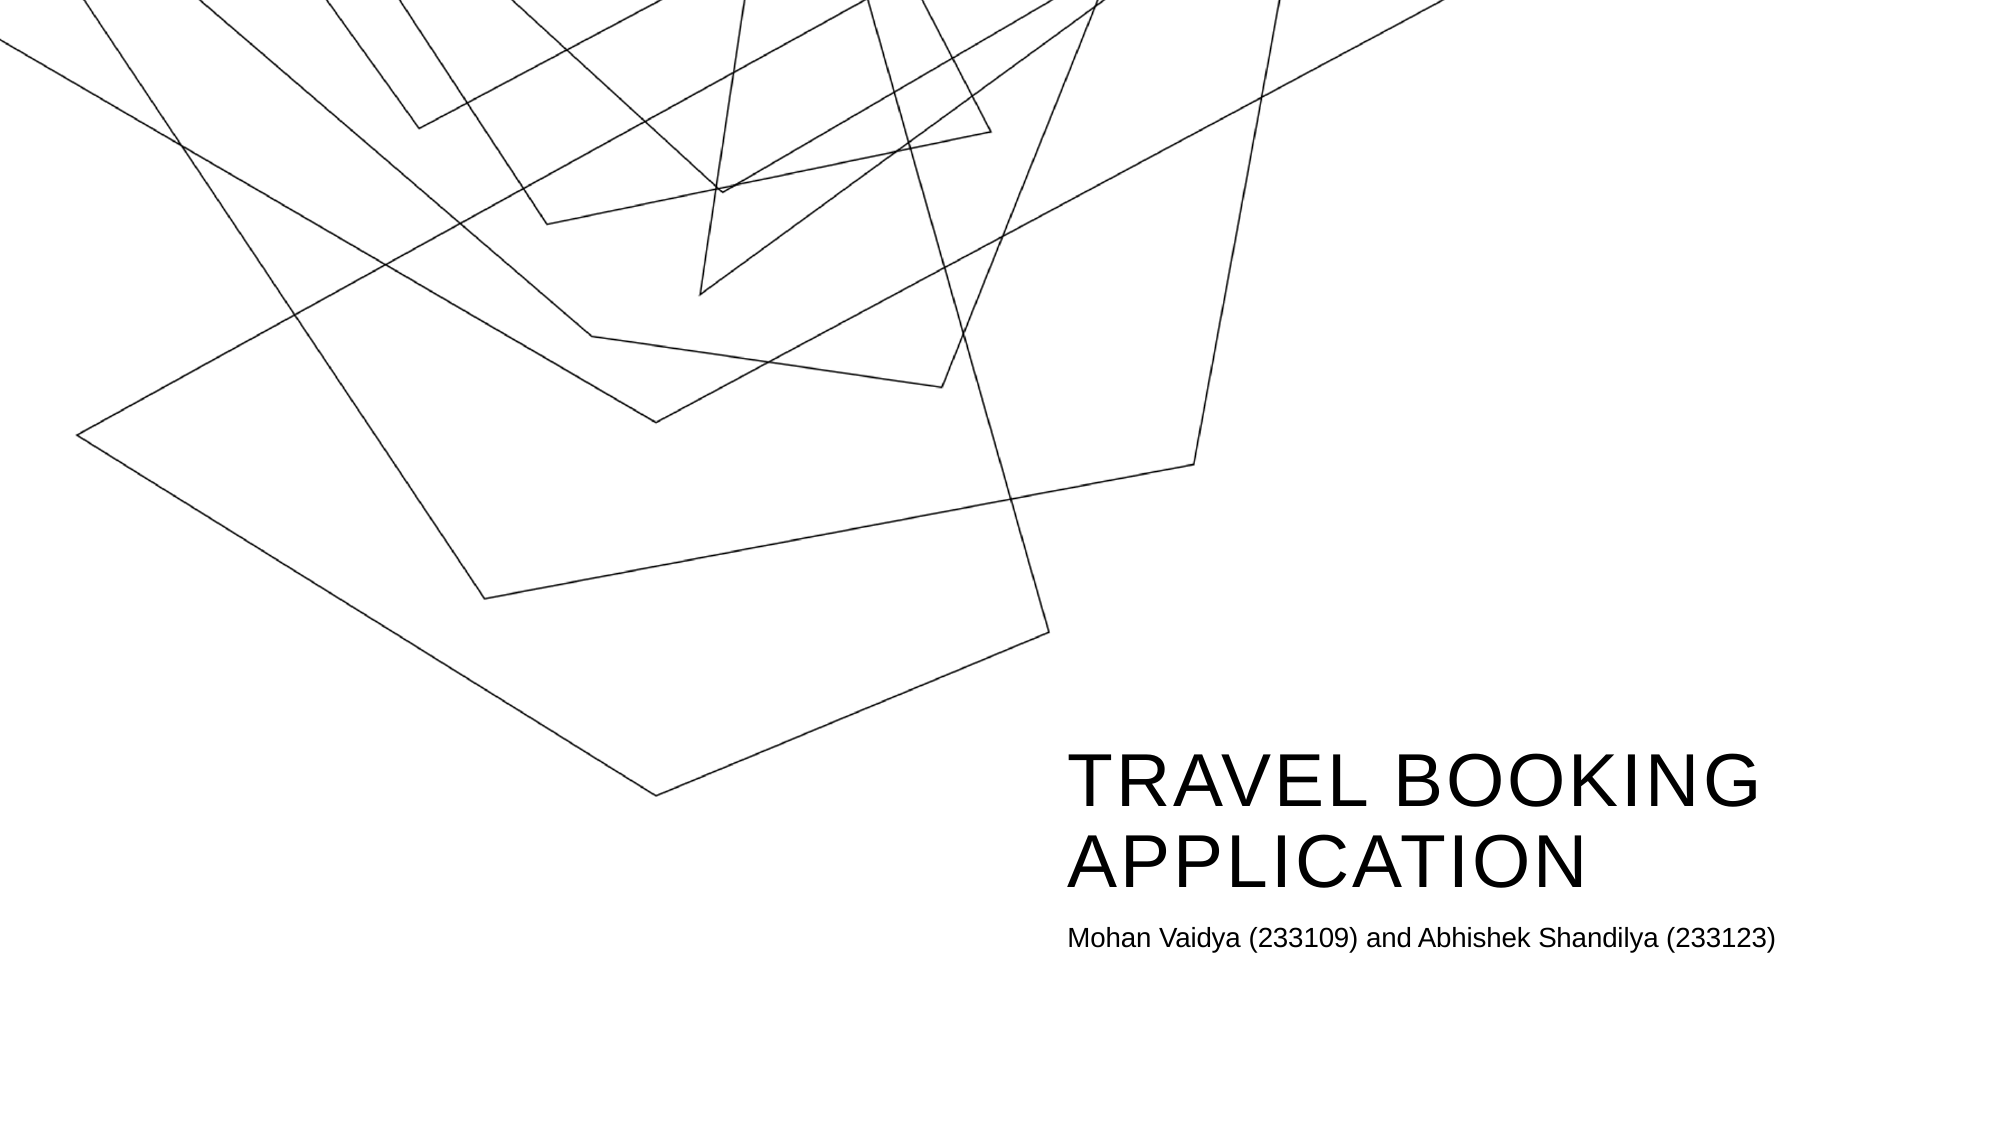

# Travel booking application
Mohan Vaidya (233109) and Abhishek Shandilya (233123)